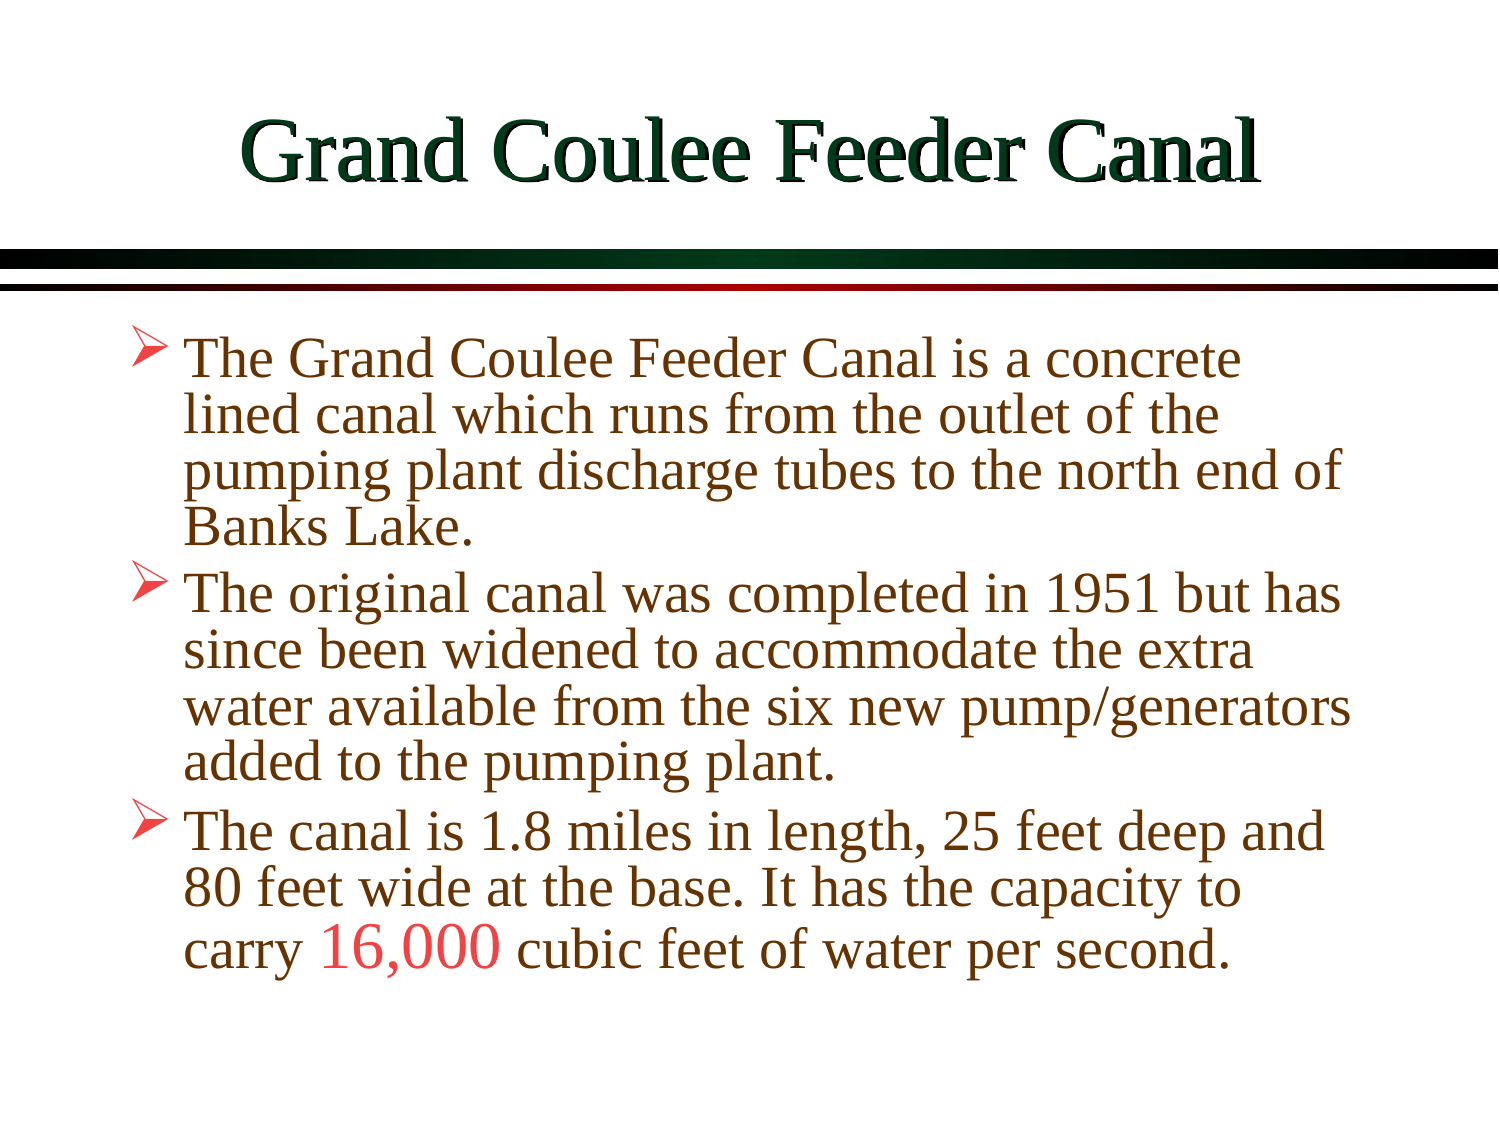

# Grand Coulee Feeder Canal
The Grand Coulee Feeder Canal is a concrete lined canal which runs from the outlet of the pumping plant discharge tubes to the north end of Banks Lake.
The original canal was completed in 1951 but has since been widened to accommodate the extra water available from the six new pump/generators added to the pumping plant.
The canal is 1.8 miles in length, 25 feet deep and 80 feet wide at the base. It has the capacity to carry 16,000 cubic feet of water per second.